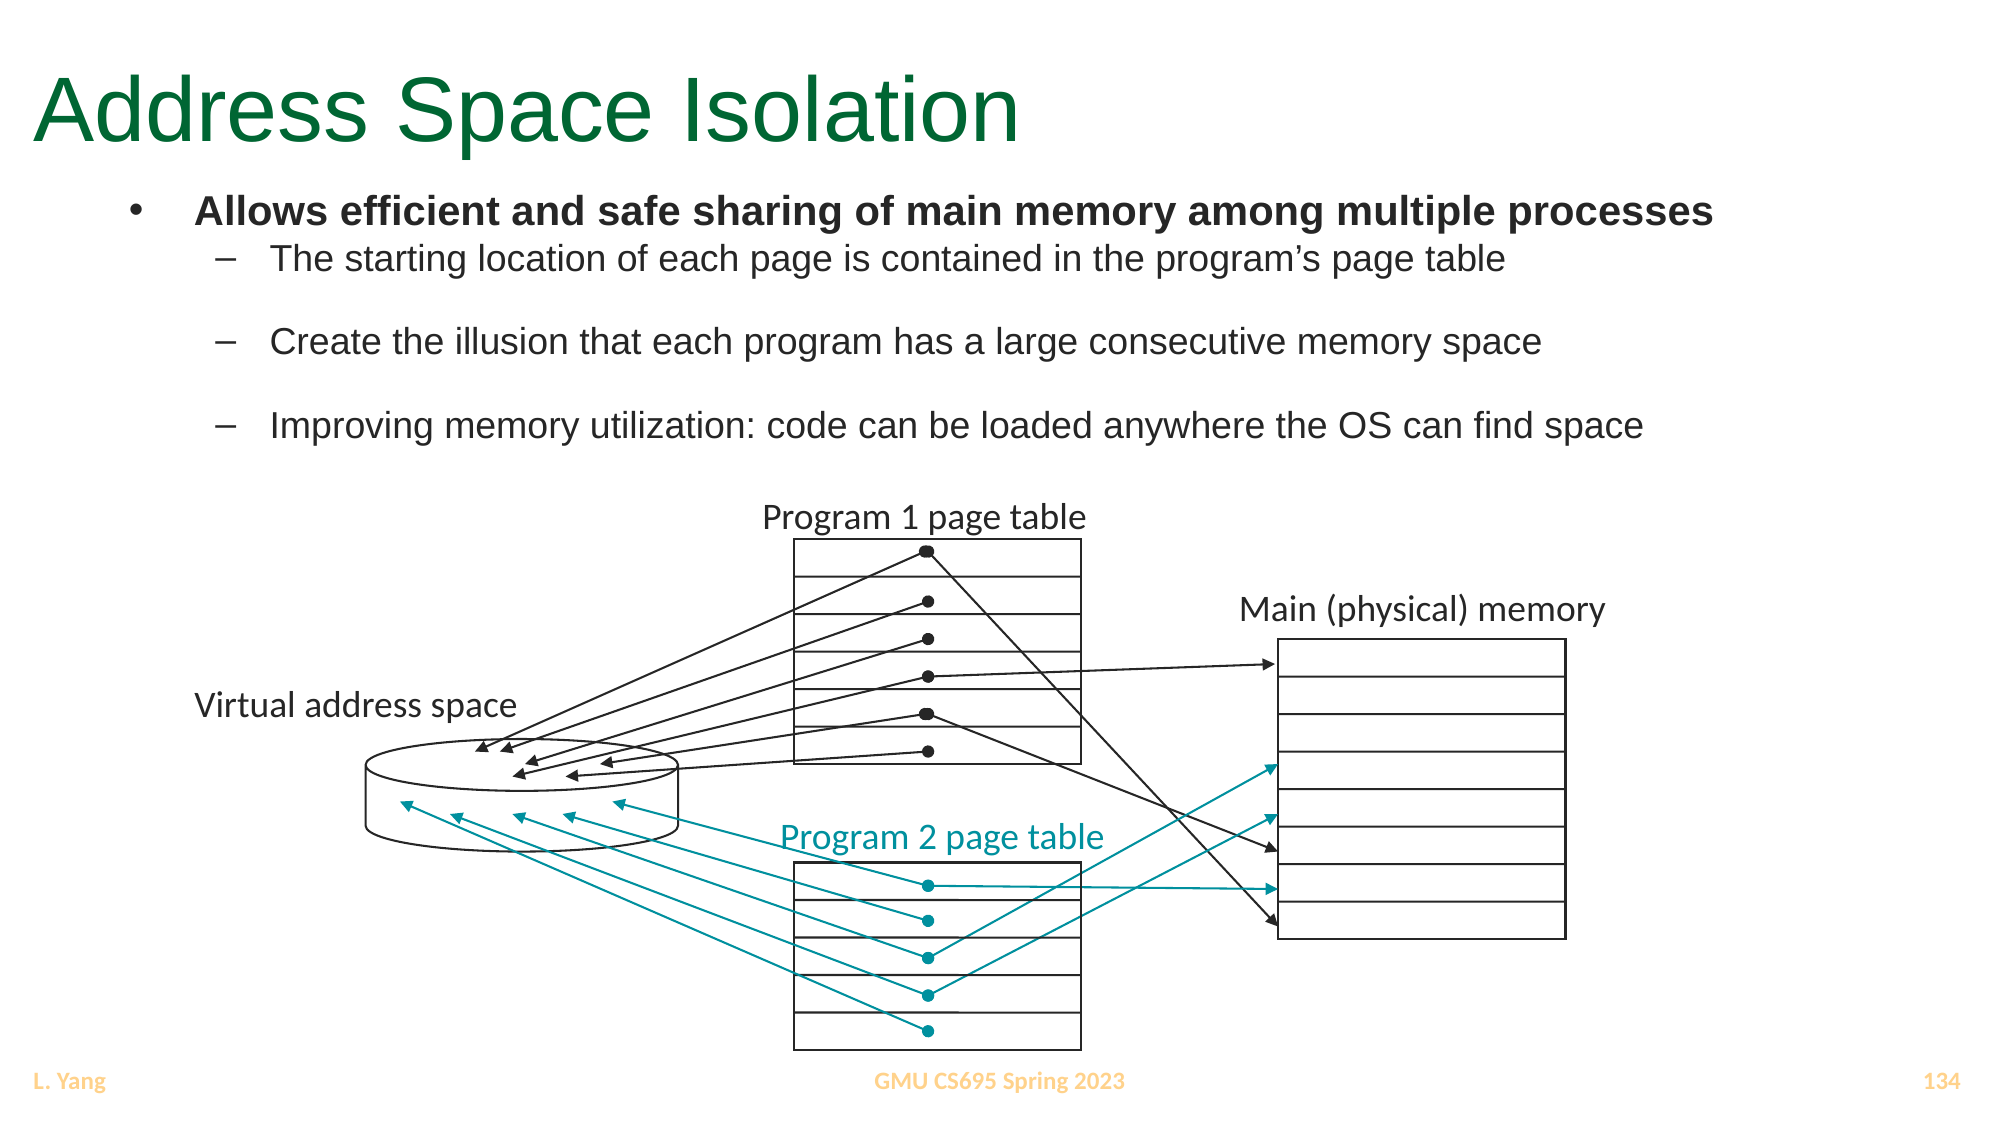

# Address Space Isolation
Allows efficient and safe sharing of main memory among multiple processes
The starting location of each page is contained in the program’s page table

Create the illusion that each program has a large consecutive memory space

Improving memory utilization: code can be loaded anywhere the OS can find space

Program 1 page table

Main (physical) memory

Virtual address space

Program 2 page table

134
GMU CS695 Spring 2023
L. Yang